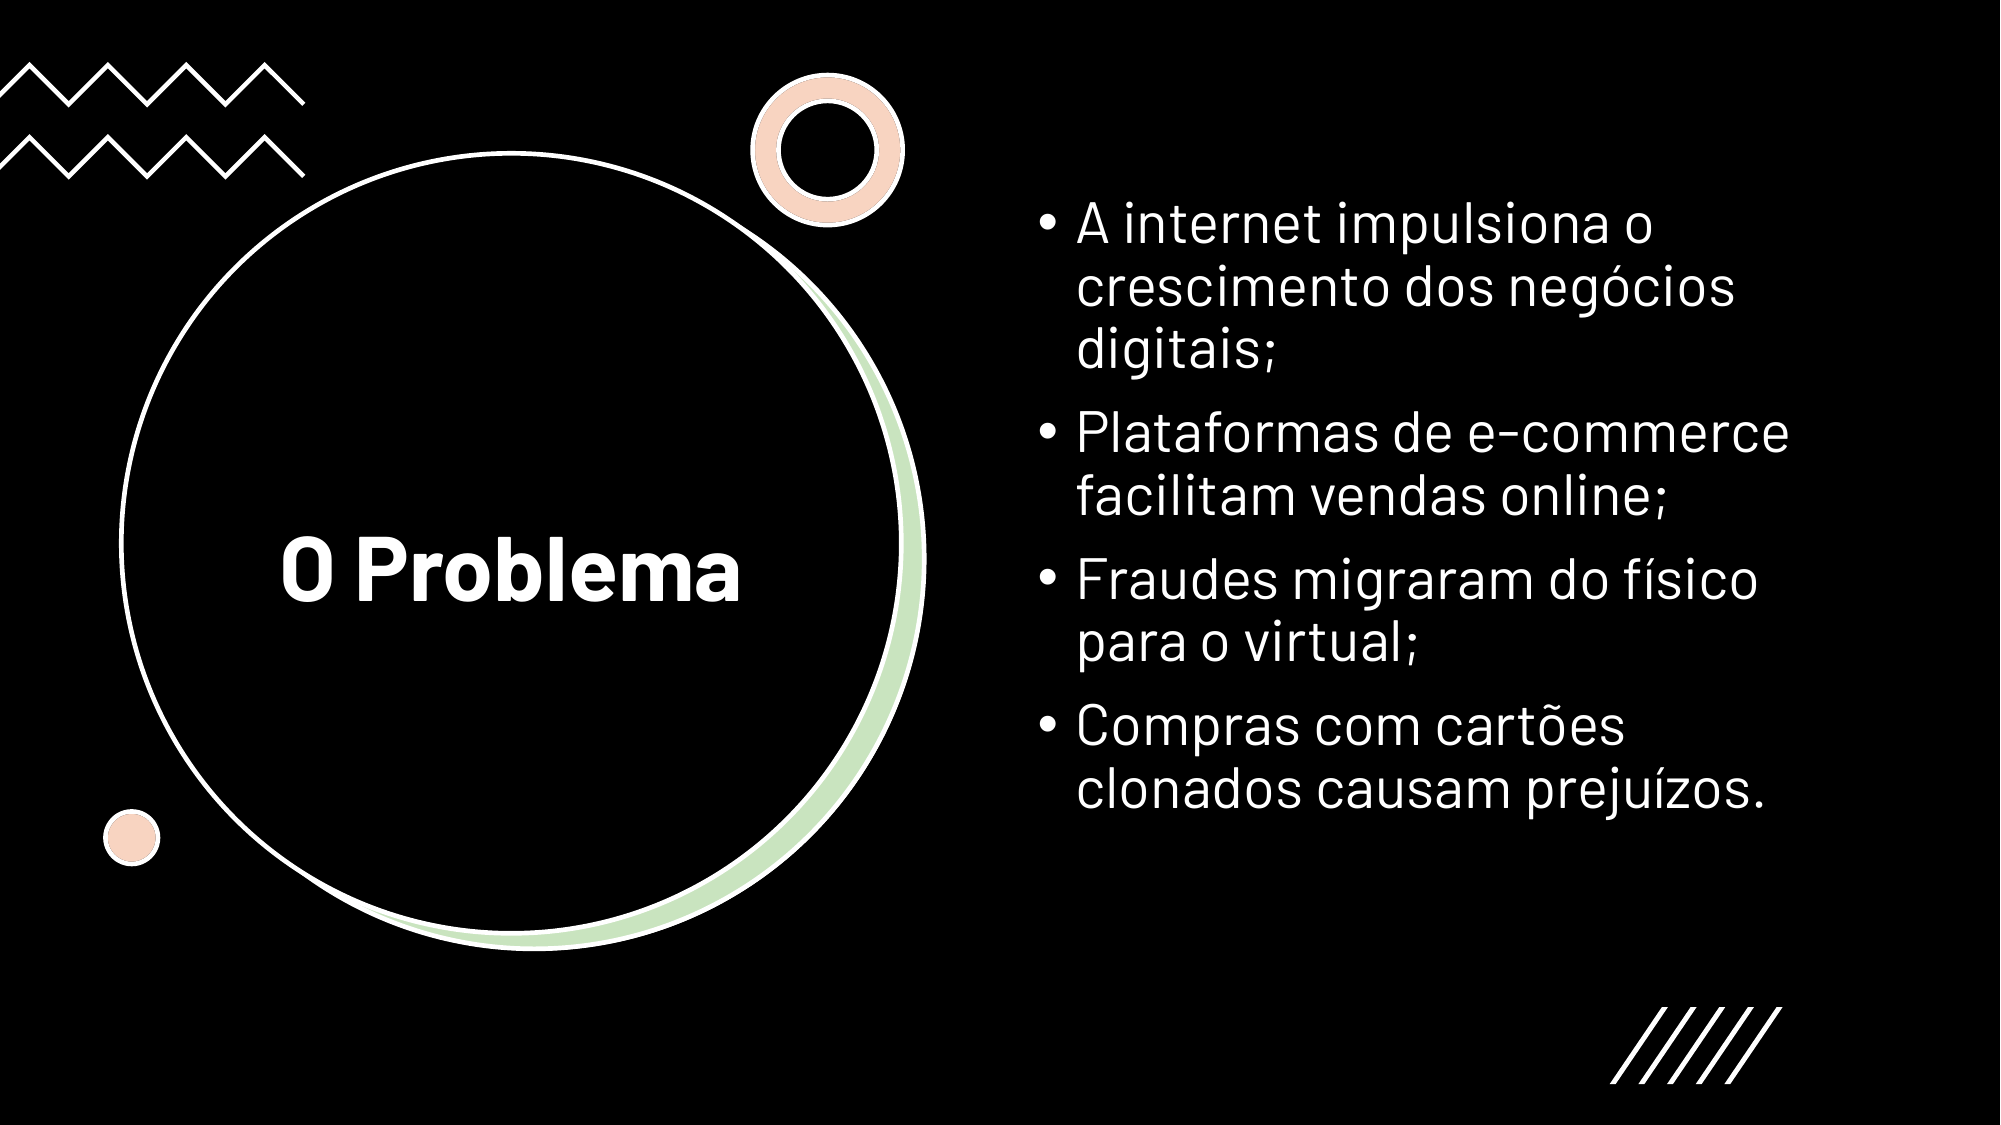

A internet impulsiona o crescimento dos negócios digitais;
Plataformas de e-commerce facilitam vendas online;
Fraudes migraram do físico para o virtual;
Compras com cartões clonados causam prejuízos.
# O Problema